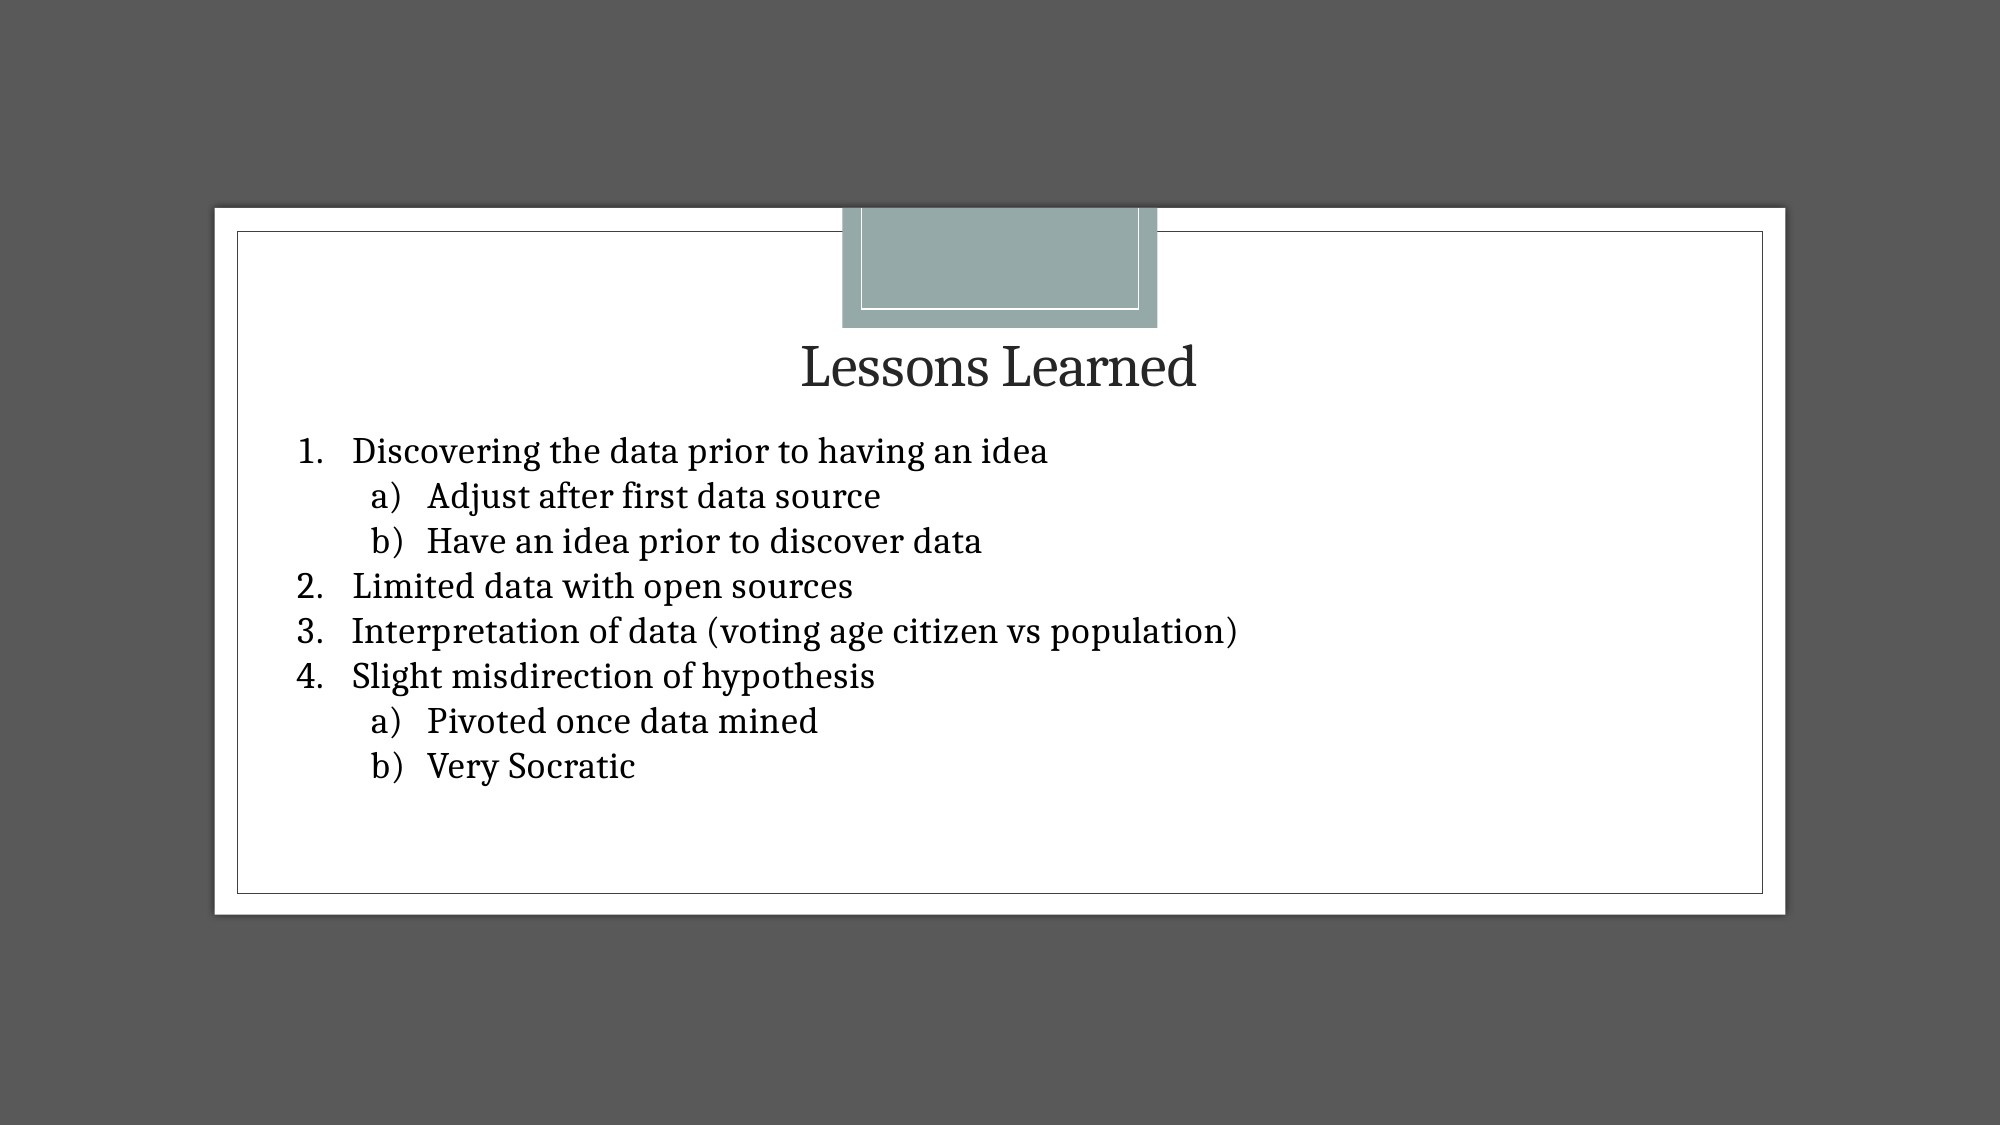

# Lessons Learned
Discovering the data prior to having an idea
Adjust after first data source
Have an idea prior to discover data
Limited data with open sources
Interpretation of data (voting age citizen vs population)
Slight misdirection of hypothesis
Pivoted once data mined
Very Socratic